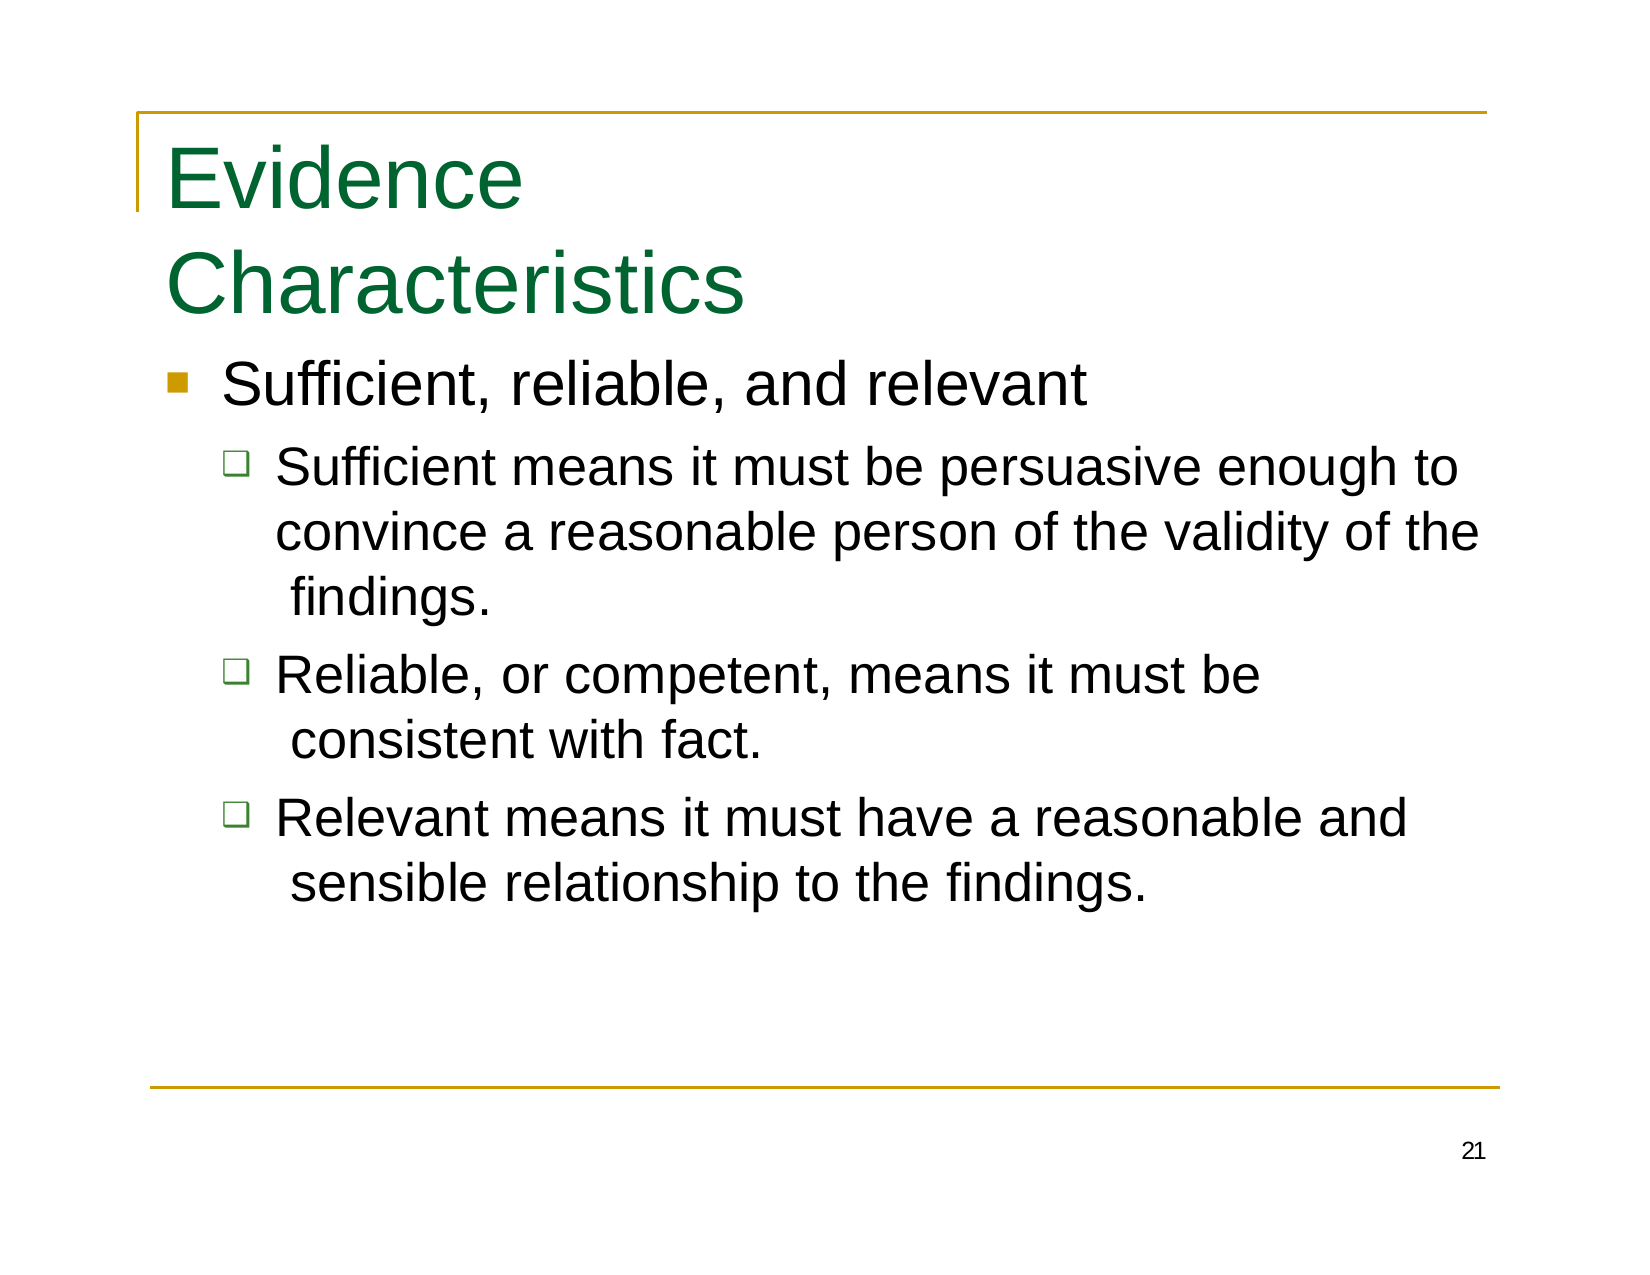

# Evidence Characteristics
Sufficient, reliable, and relevant
Sufficient means it must be persuasive enough to  convince a reasonable person of the validity of the  findings.
Reliable, or competent, means it must be  consistent with fact.
Relevant means it must have a reasonable and  sensible relationship to the findings.
21